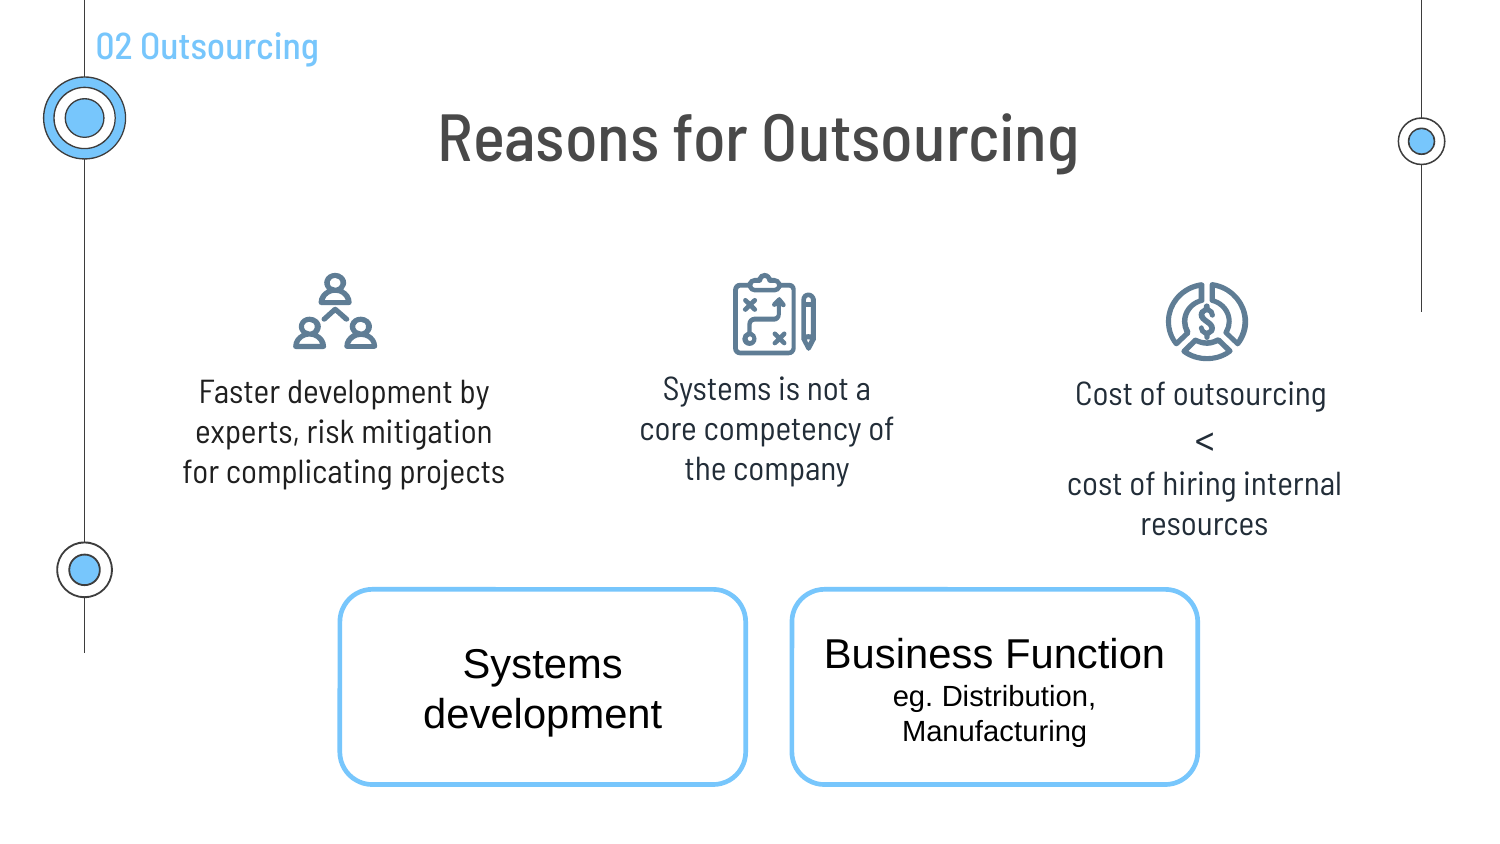

02 Outsourcing
# Reasons for Outsourcing

Systems is not a core competency of the company
Faster development by experts, risk mitigation for complicating projects
Cost of outsourcing
<
cost of hiring internal resources
Systems development
Business Function
eg. Distribution, Manufacturing